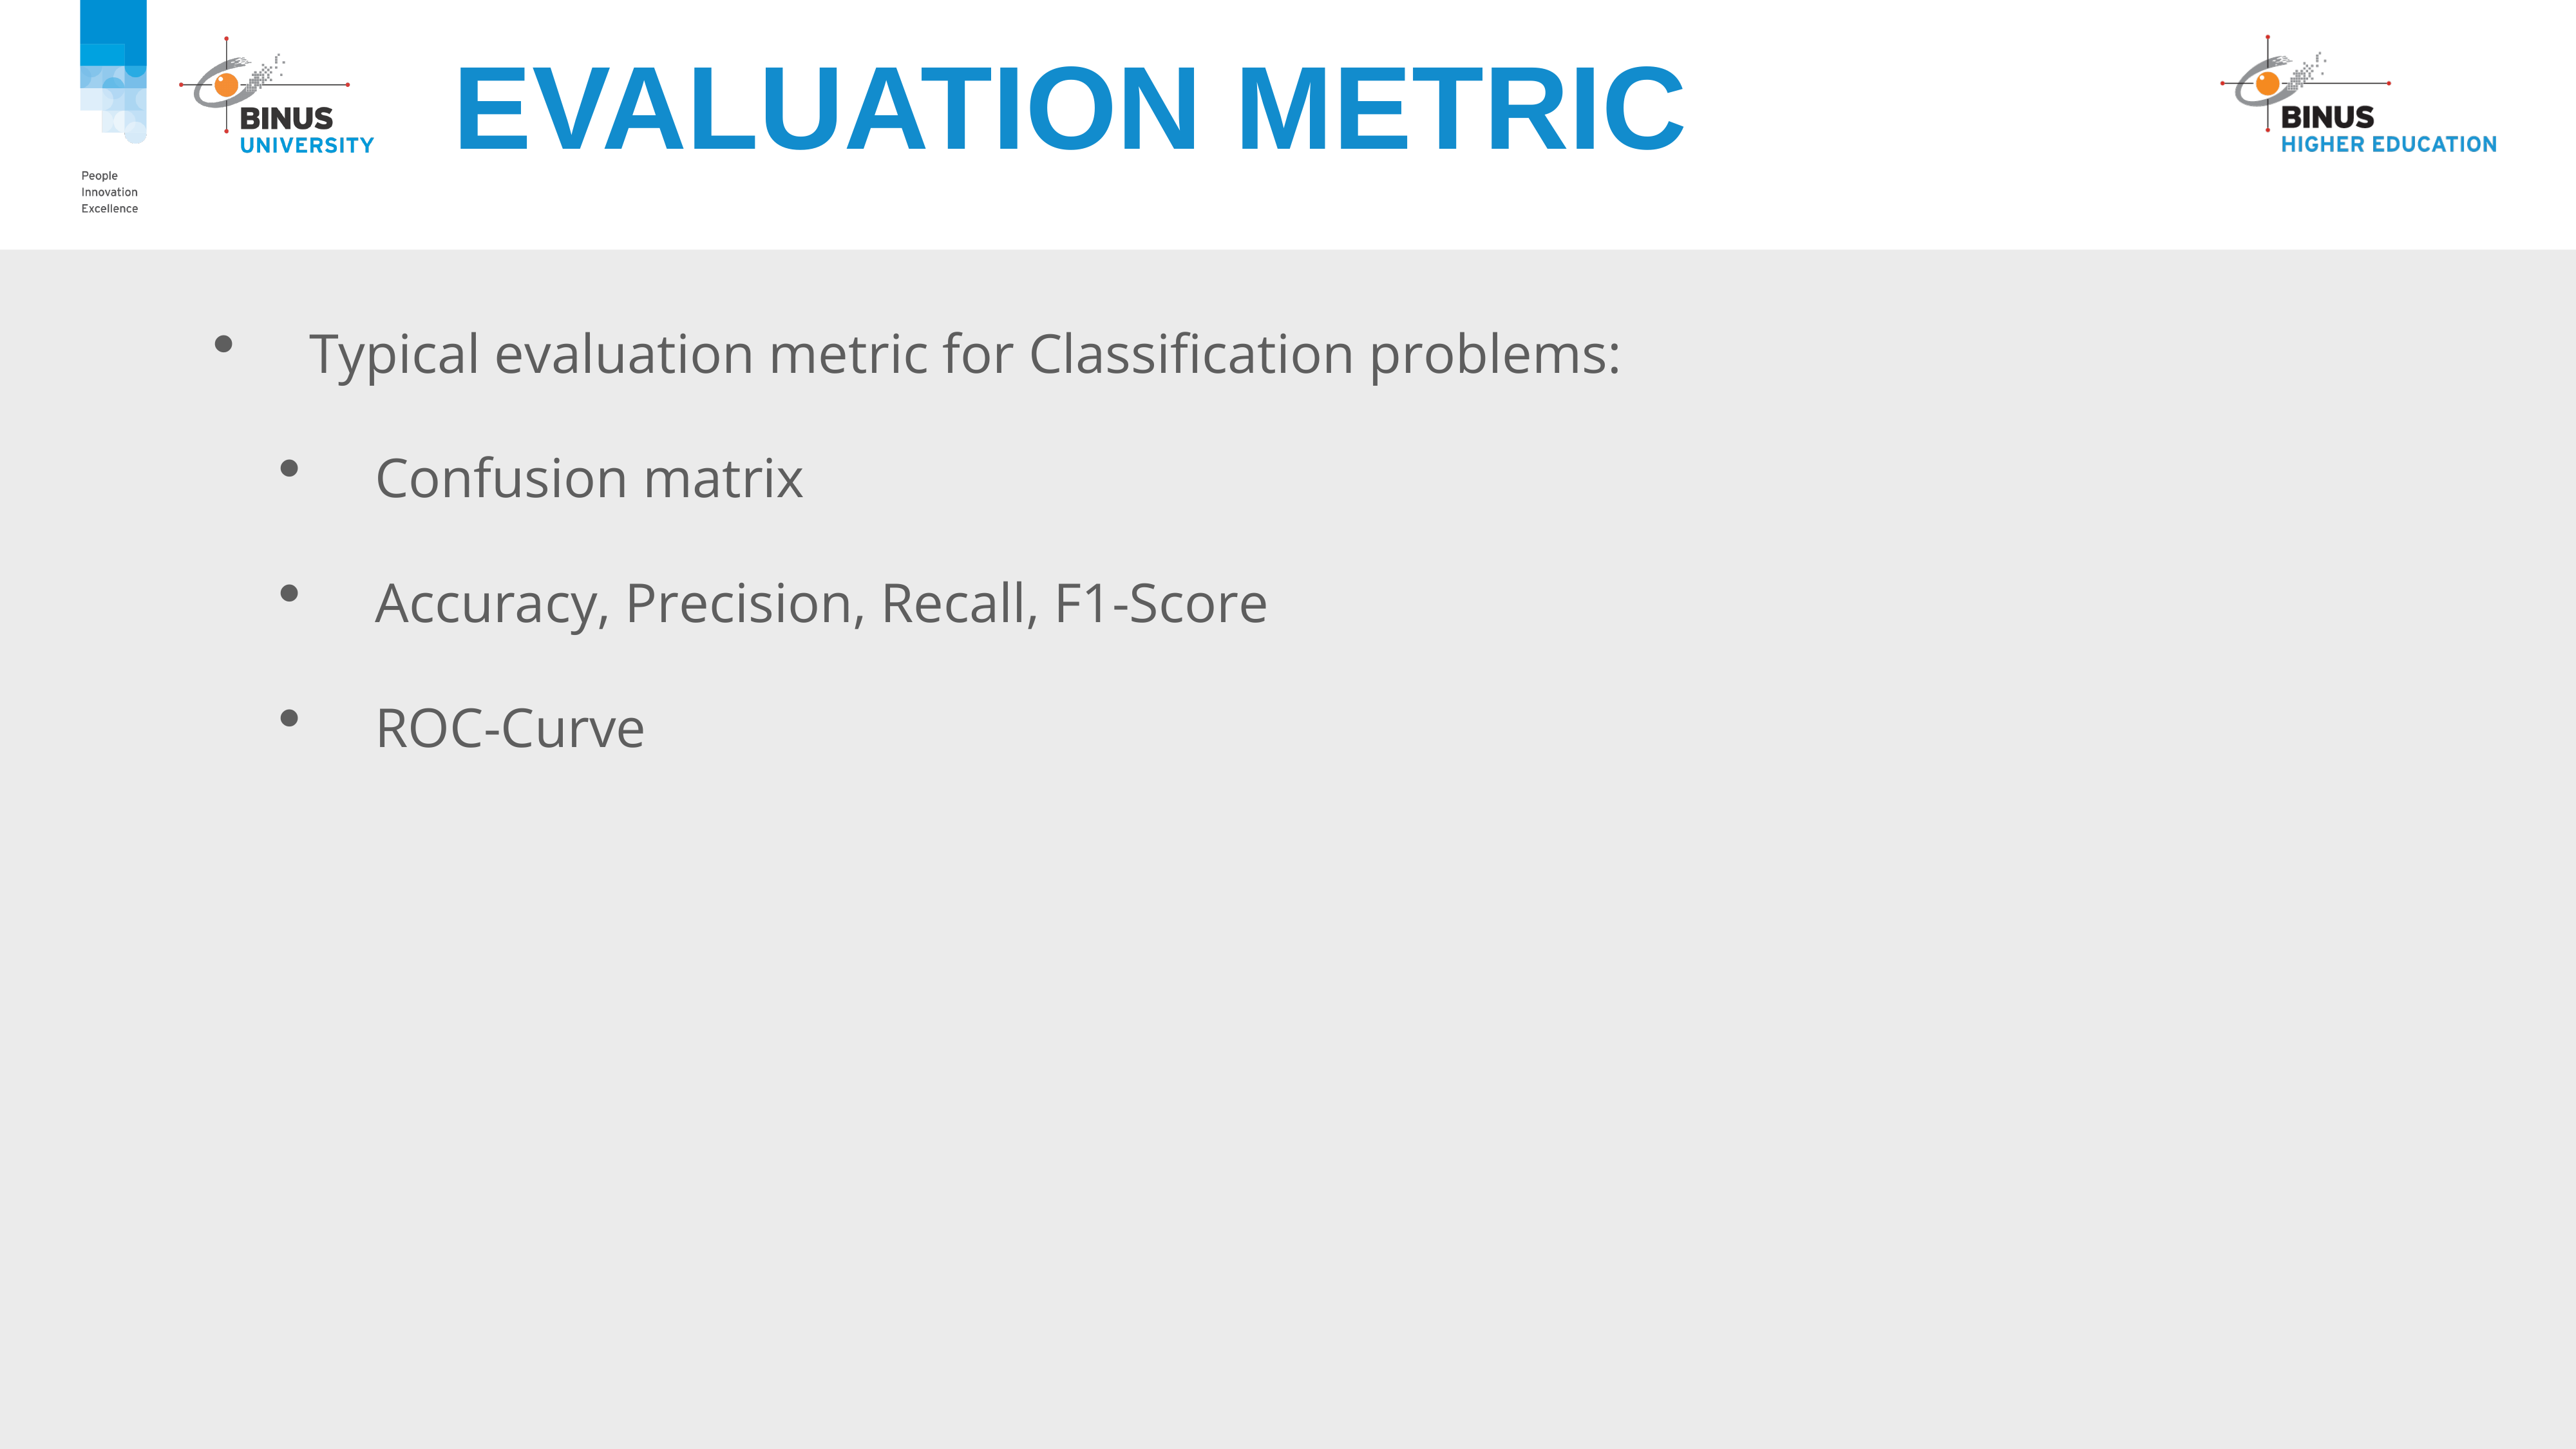

# Evaluation Metric
Typical evaluation metric for Classification problems:
Confusion matrix
Accuracy, Precision, Recall, F1-Score
ROC-Curve